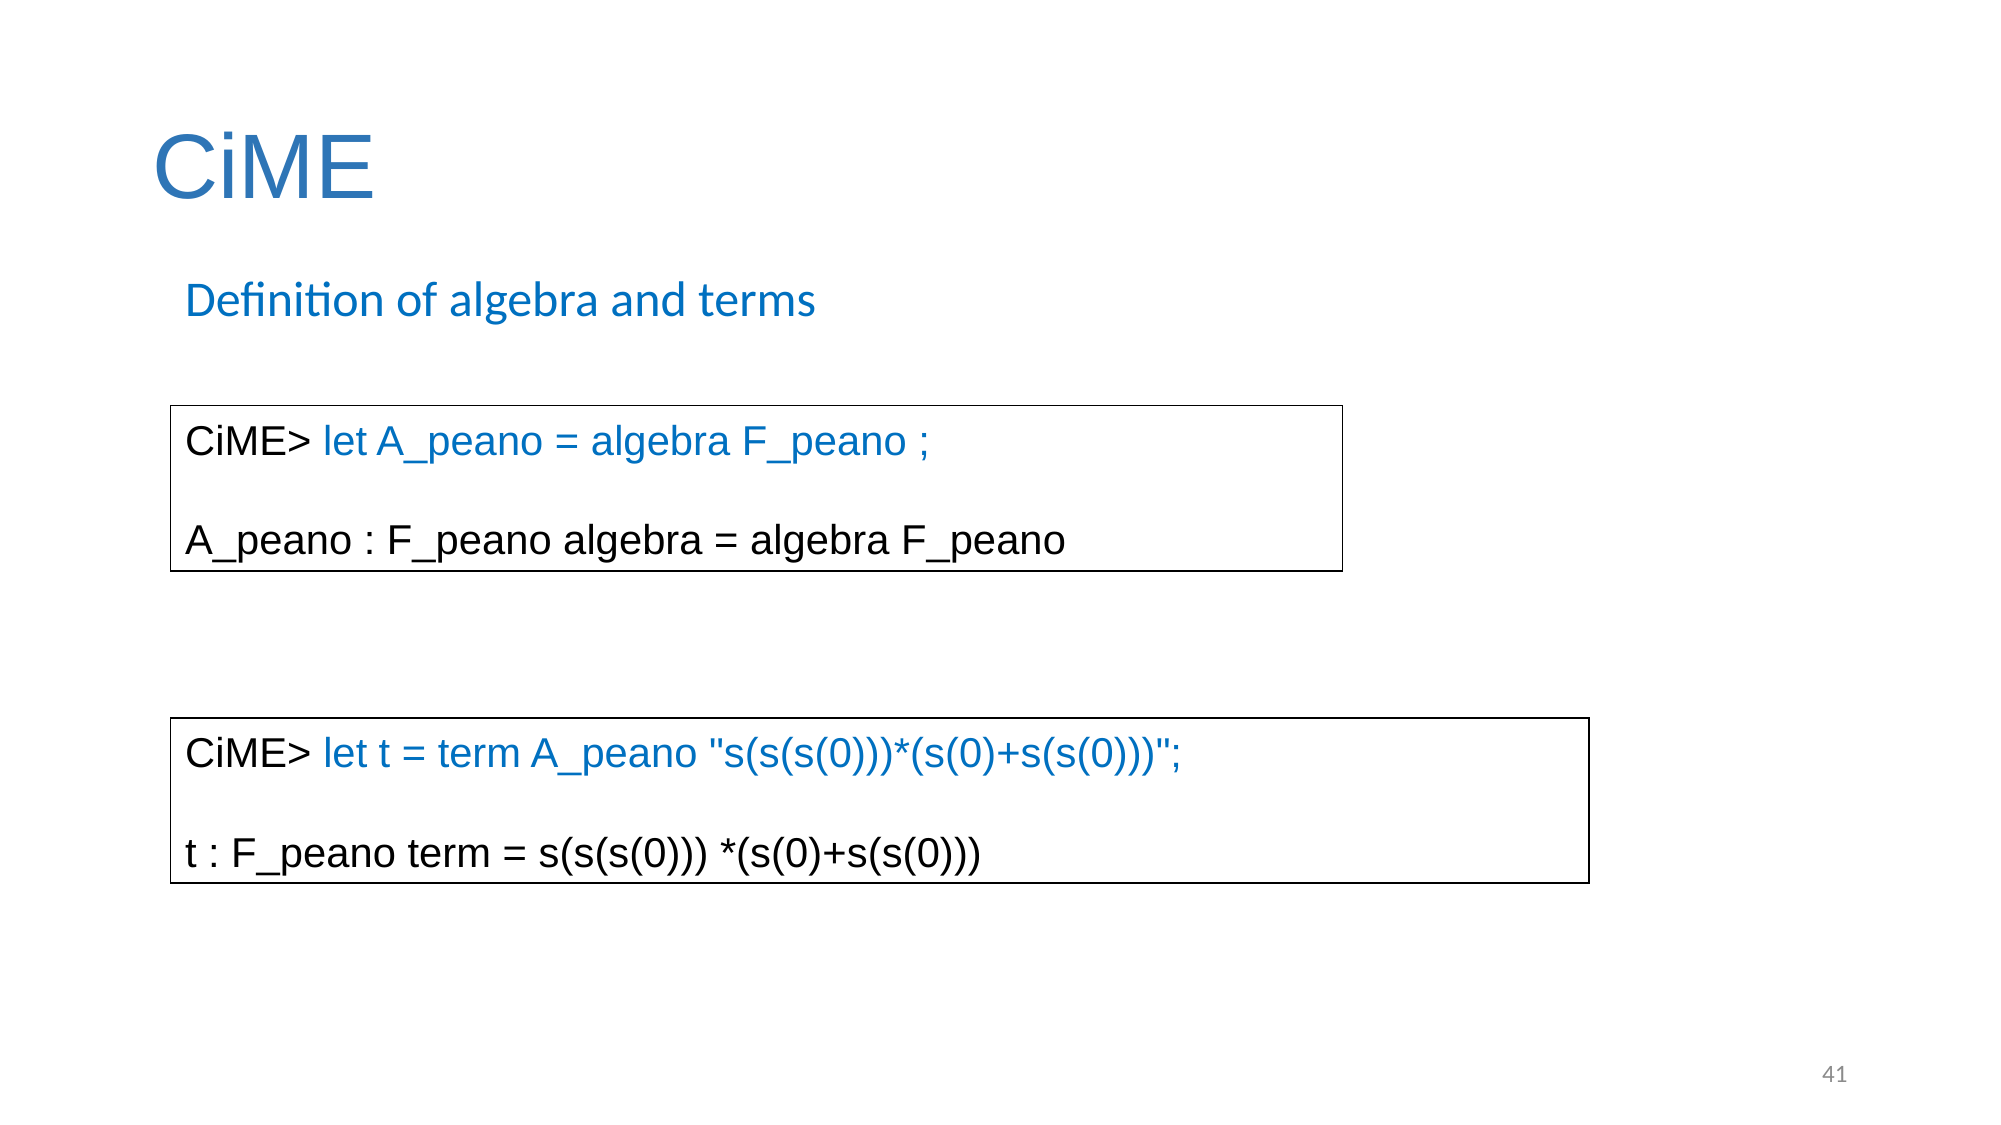

CiME
Definition of algebra and terms
CiME> let A_peano = algebra F_peano ;

A_peano : F_peano algebra = algebra F_peano
CiME> let t = term A_peano "s(s(s(0)))*(s(0)+s(s(0)))";

t : F_peano term = s(s(s(0))) *(s(0)+s(s(0)))
41